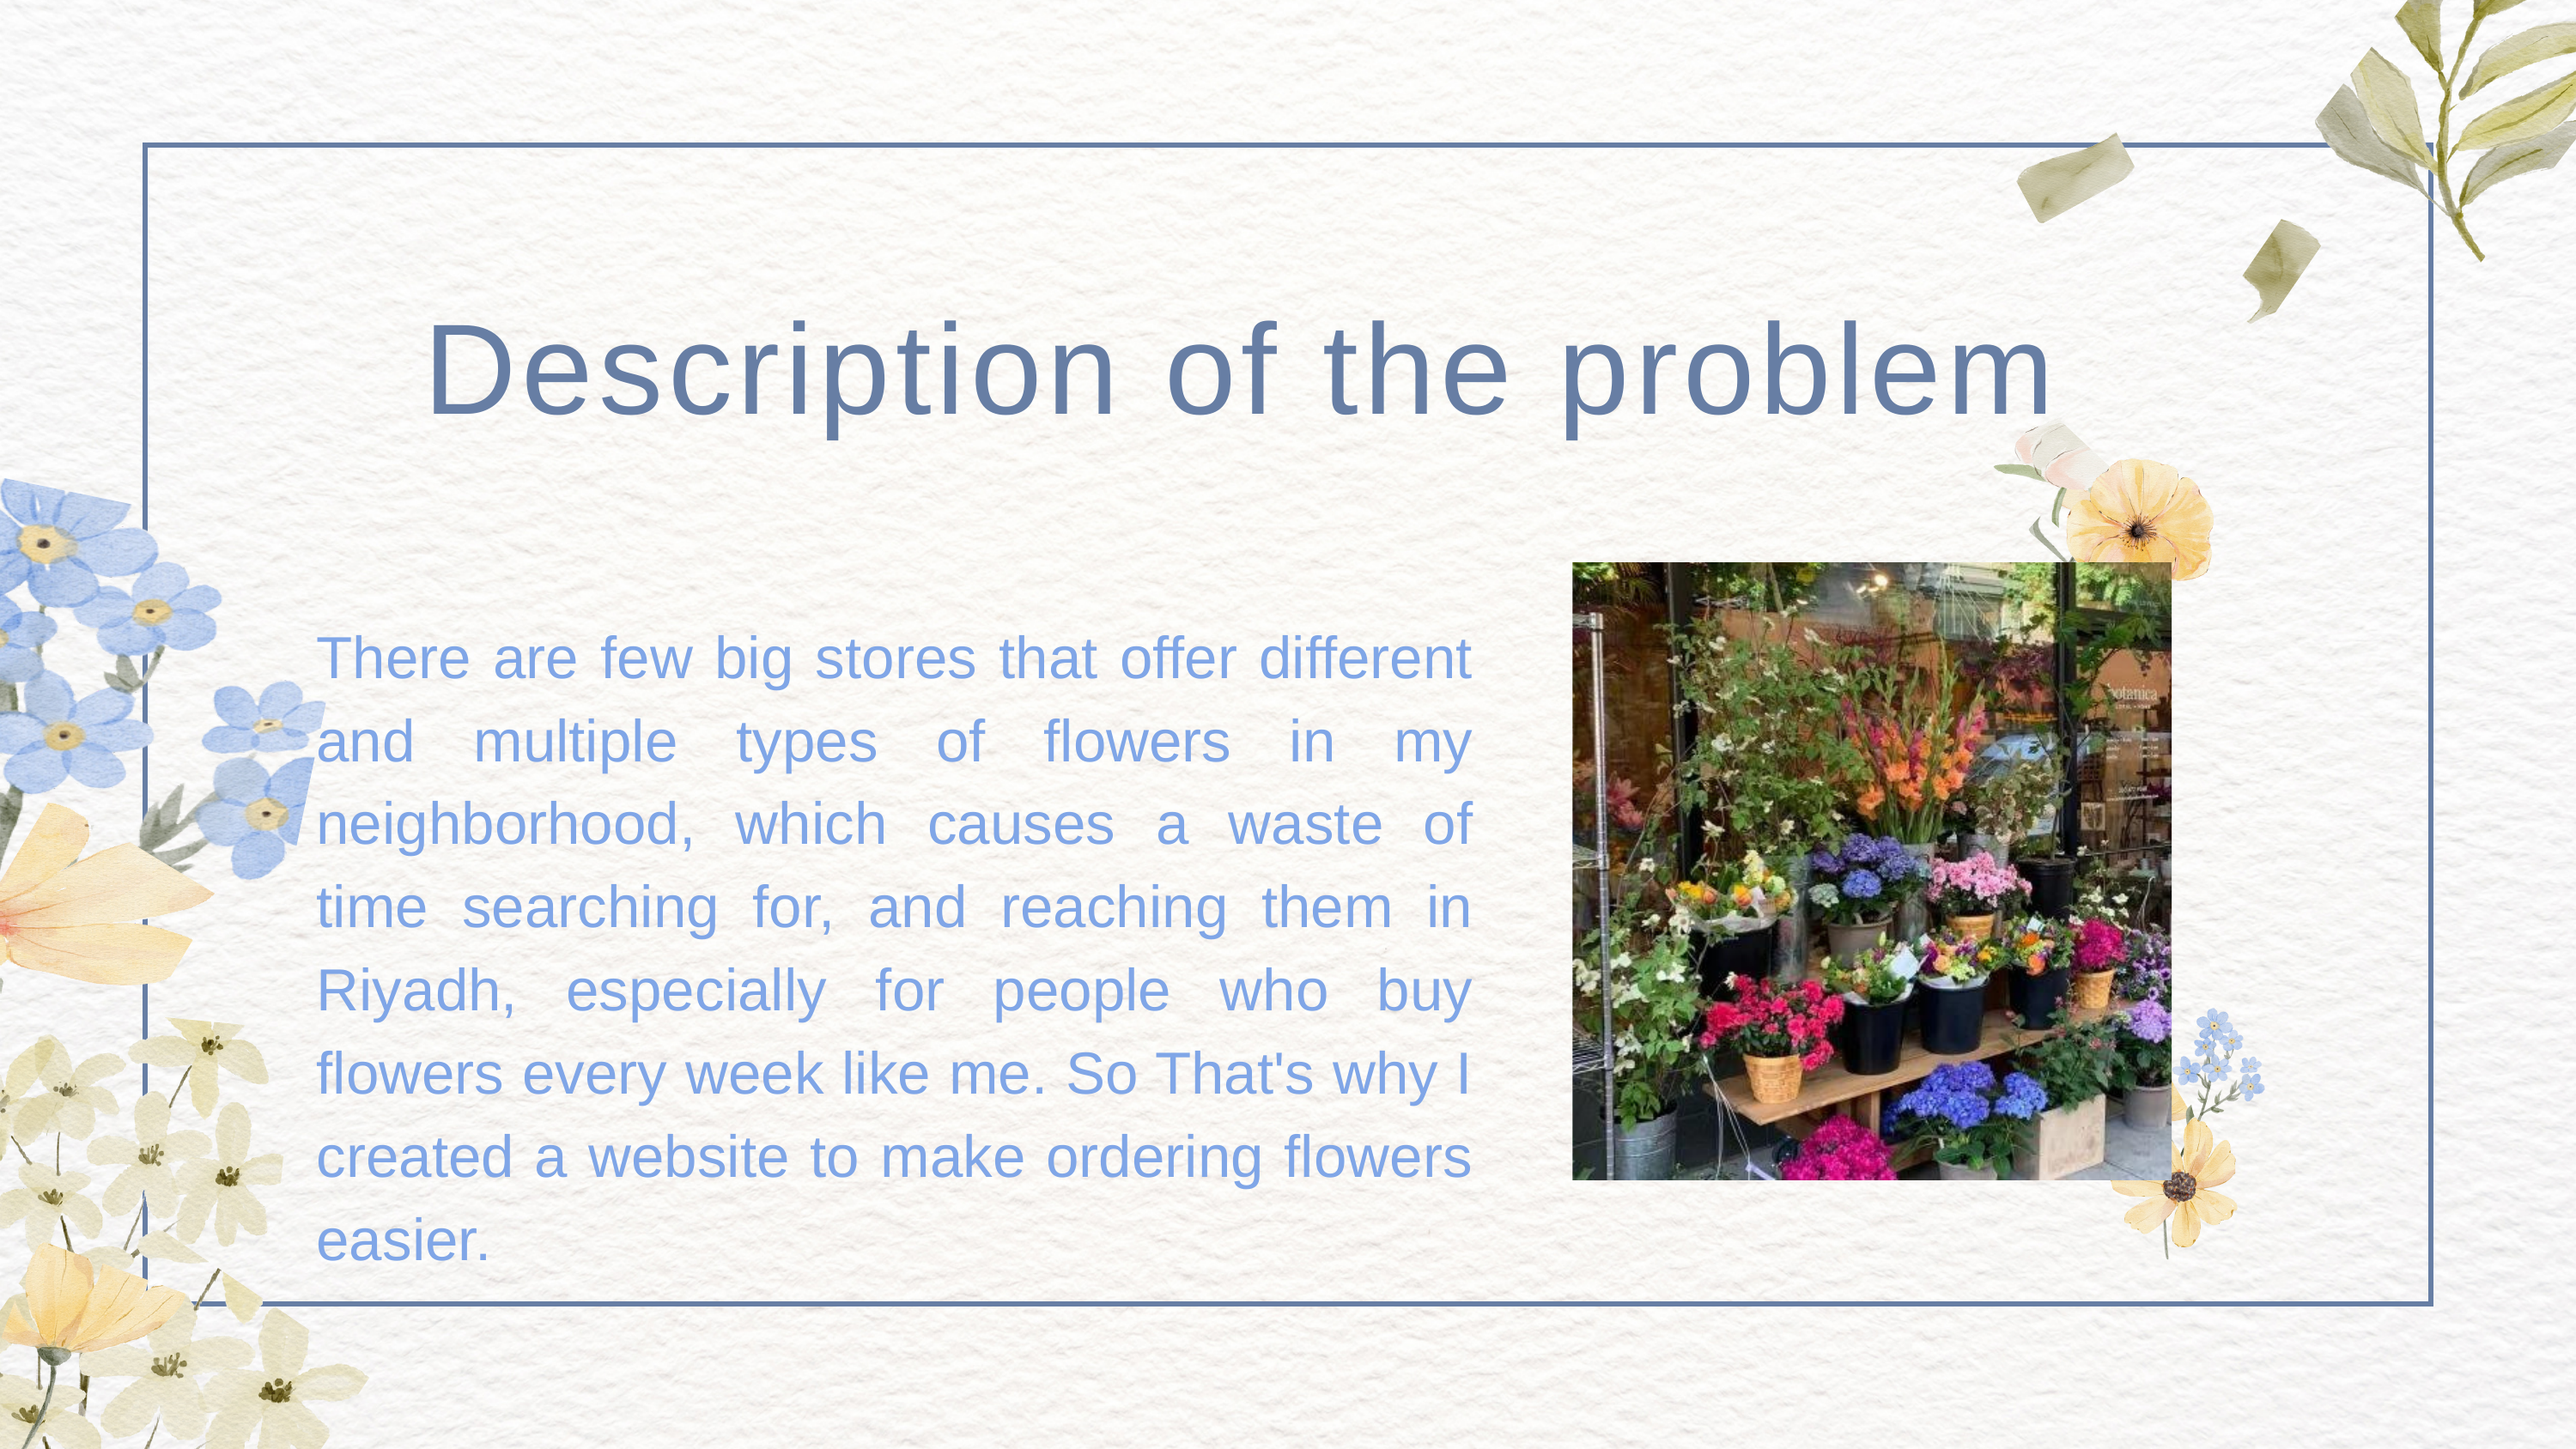

Description of the problem

There are few big stores that offer different and multiple types of flowers in my neighborhood, which causes a waste of time searching for, and reaching them in Riyadh, especially for people who buy flowers every week like me. So That's why I created a website to make ordering flowers easier.